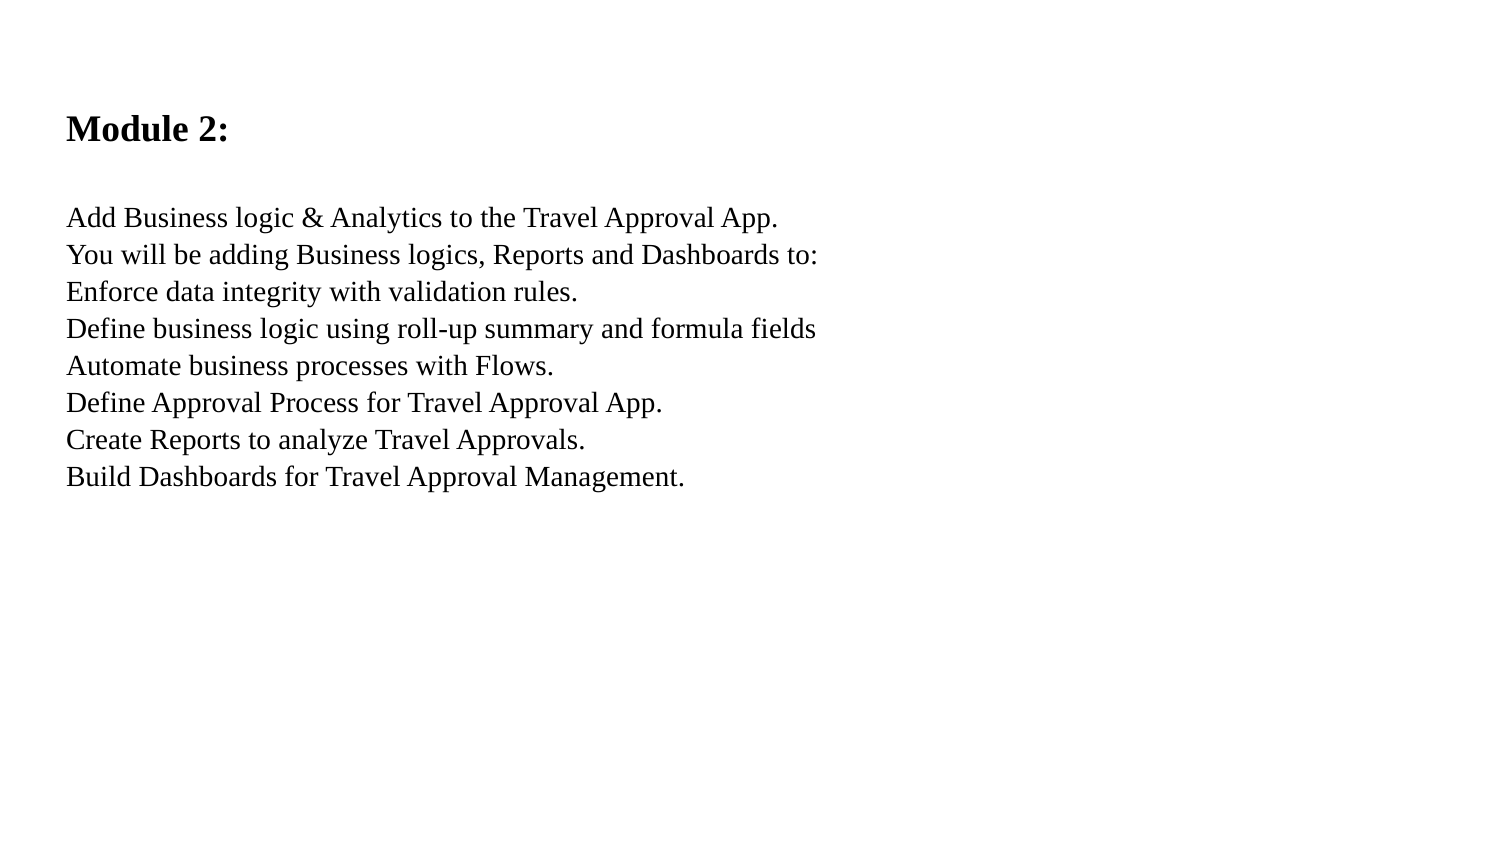

Module 2:

Add Business logic & Analytics to the Travel Approval App.
You will be adding Business logics, Reports and Dashboards to:
Enforce data integrity with validation rules.
Define business logic using roll-up summary and formula fields
Automate business processes with Flows.
Define Approval Process for Travel Approval App.
Create Reports to analyze Travel Approvals.
Build Dashboards for Travel Approval Management.